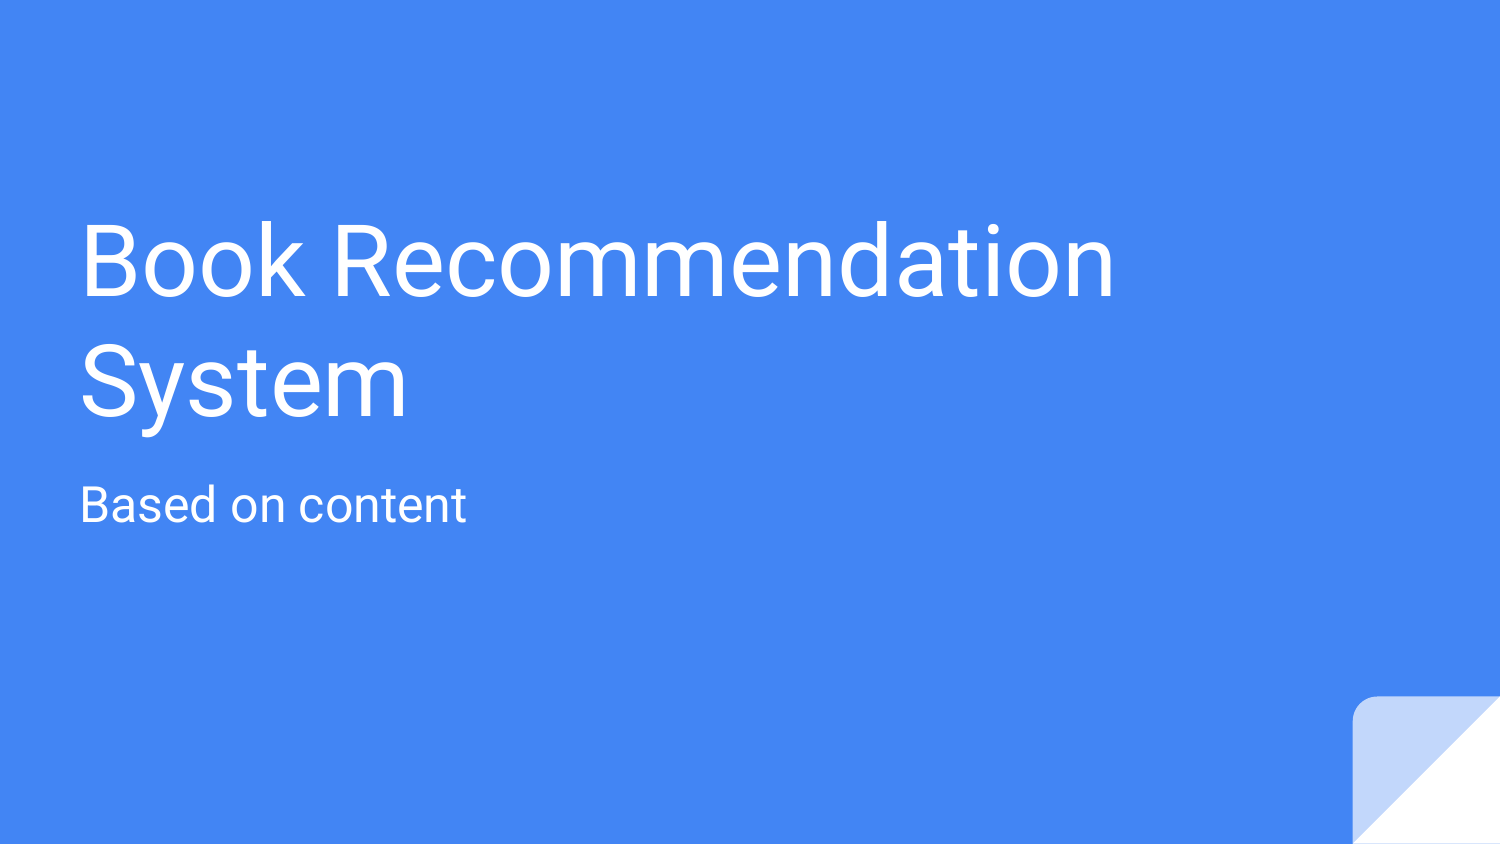

# Book Recommendation System
Based on content